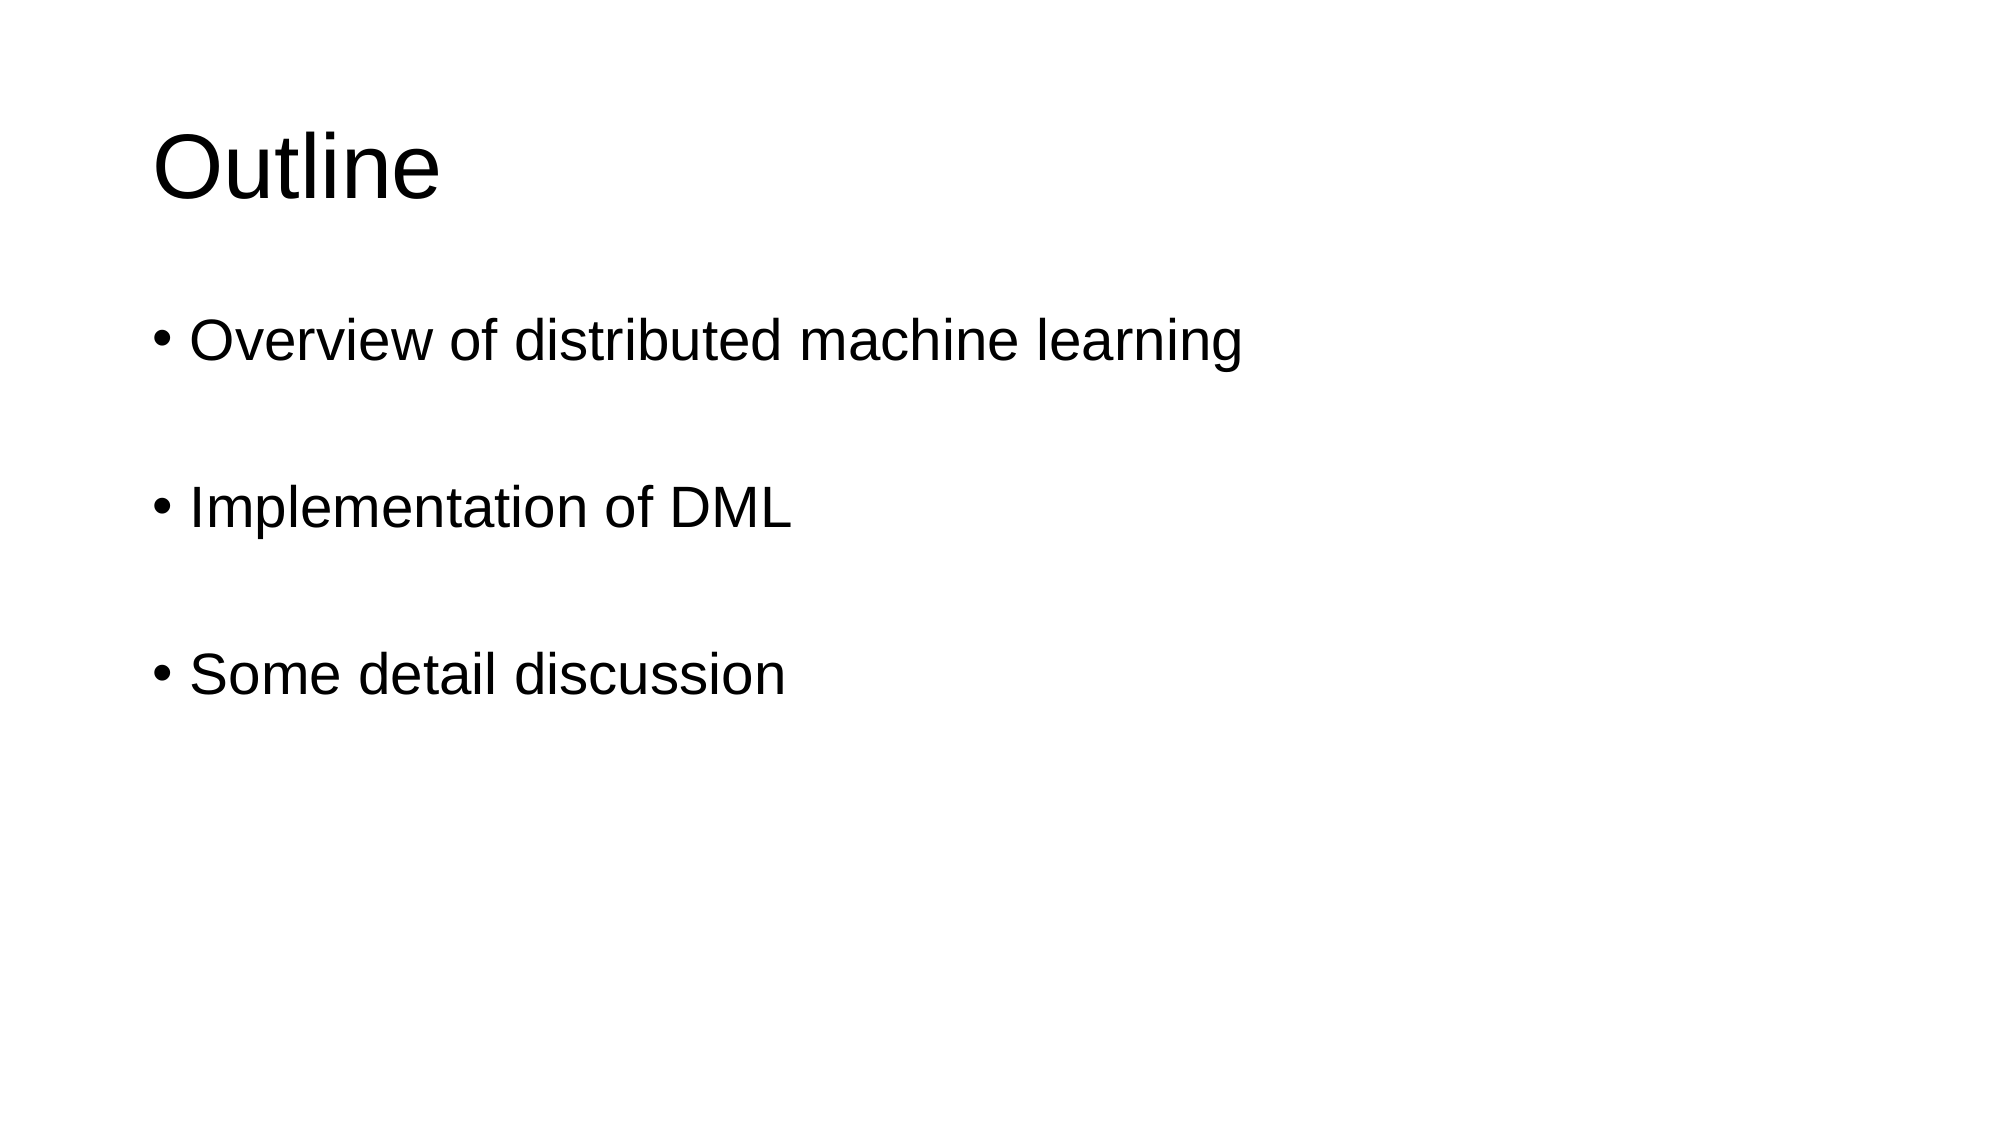

# Outline
Overview of distributed machine learning

Implementation of DML

Some detail discussion